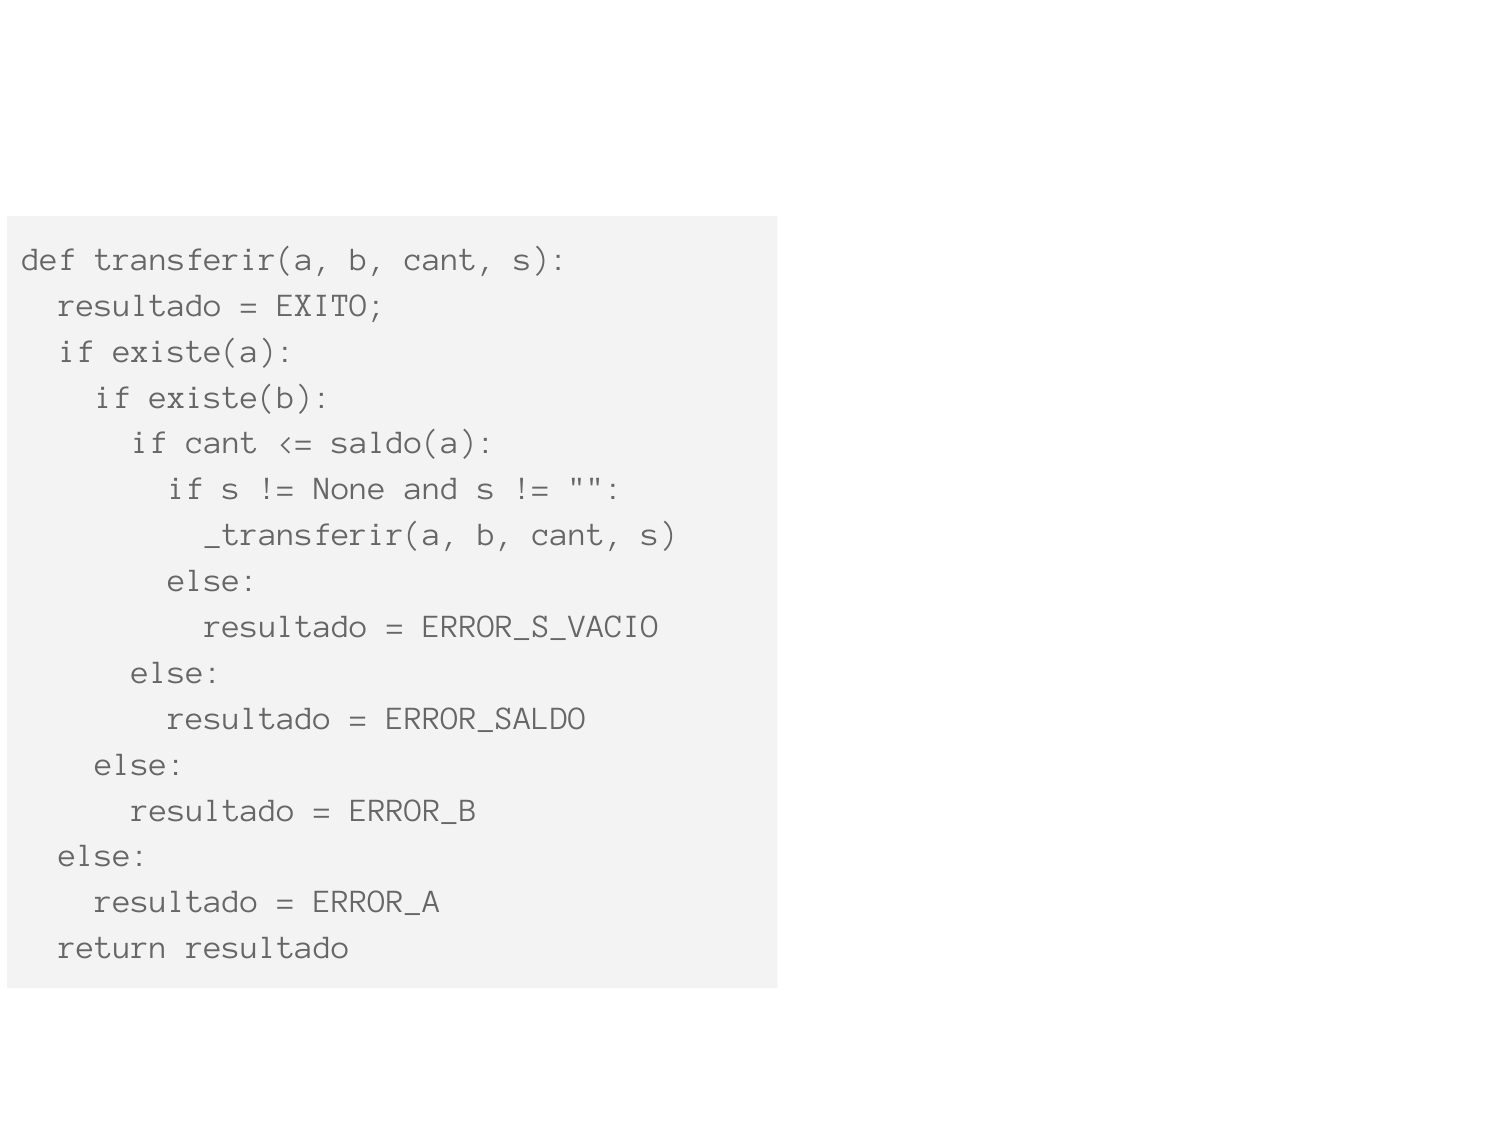

def transferir(a, b, cant, s):
  resultado = EXITO;
  if existe(a):
    if existe(b):
      if cant <= saldo(a):
        if s != None and s != "":
          _transferir(a, b, cant, s)
        else:
          resultado = ERROR_S_VACIO
      else:
        resultado = ERROR_SALDO
    else:
      resultado = ERROR_B
  else:
    resultado = ERROR_A
  return resultado